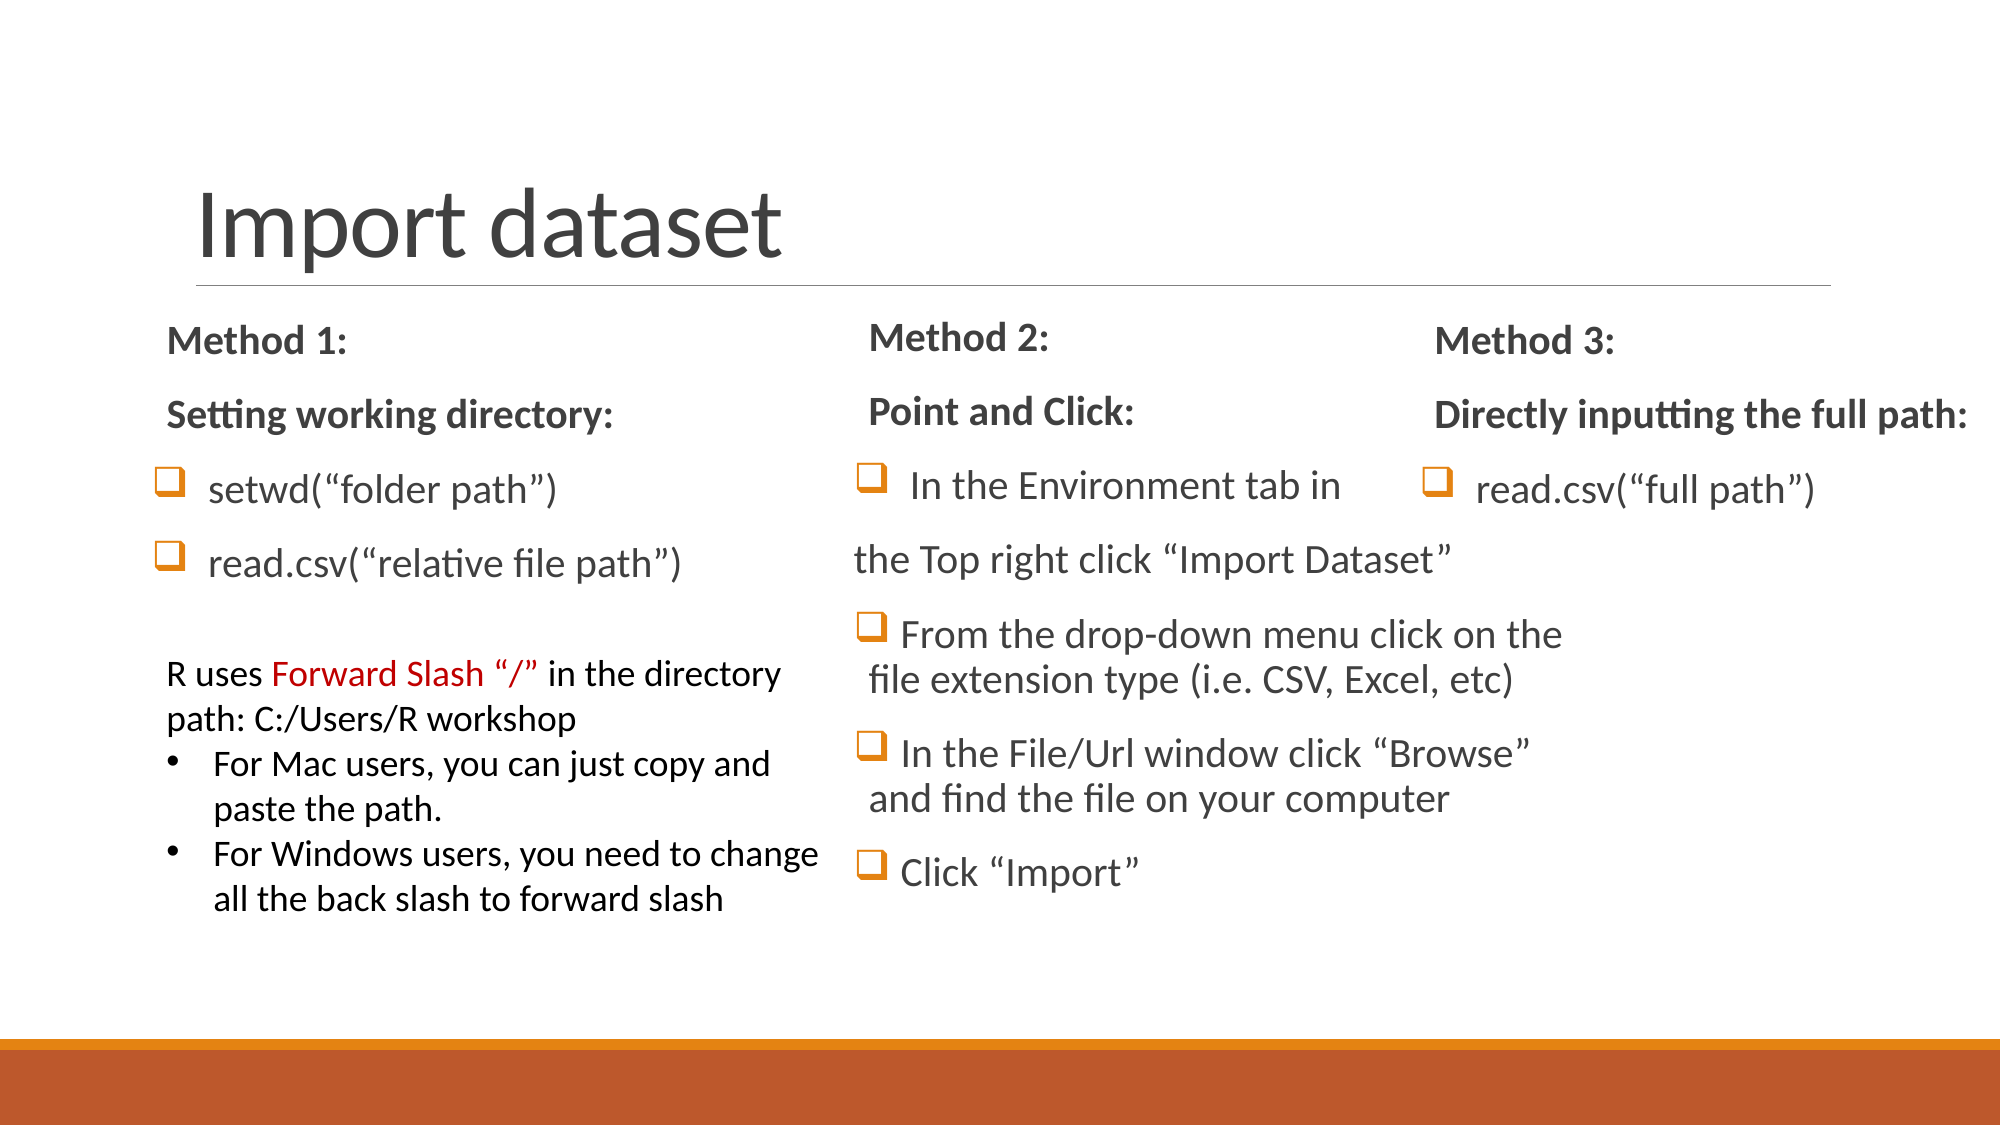

# Import dataset
Method 2:
Point and Click:
  In the Environment tab in
the Top right click “Import Dataset”
 From the drop-down menu click on the file extension type (i.e. CSV, Excel, etc)
 In the File/Url window click “Browse” and find the file on your computer
 Click “Import”
Method 1:
Setting working directory:
  setwd(“folder path”)
  read.csv(“relative file path”)

Method 3:
Directly inputting the full path:
  read.csv(“full path”)
R uses Forward Slash “/” in the directory path: C:/Users/R workshop
For Mac users, you can just copy and paste the path.
For Windows users, you need to change all the back slash to forward slash